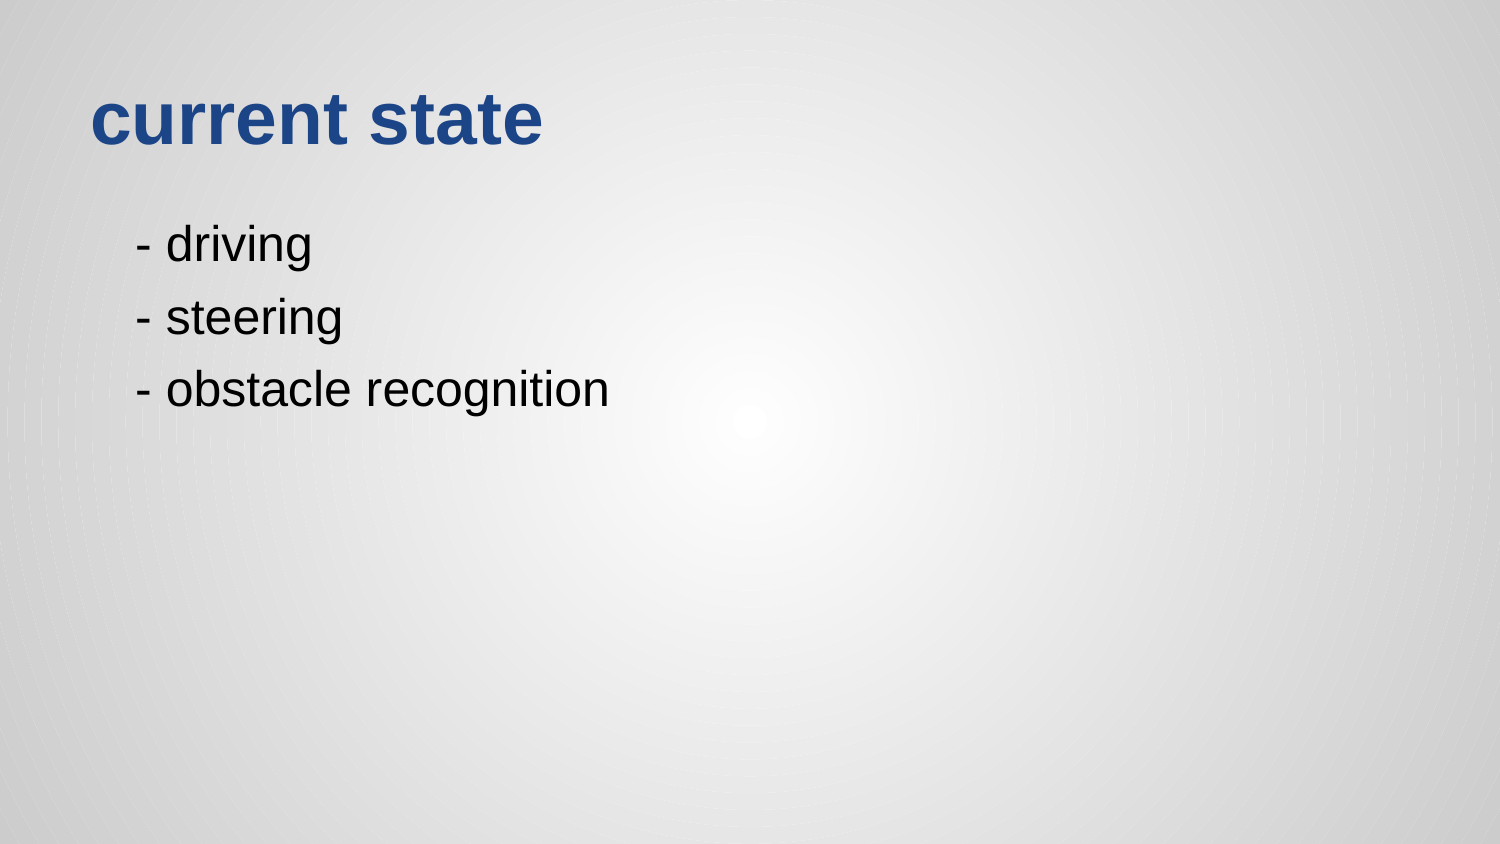

# current state
 - driving
 - steering
 - obstacle recognition